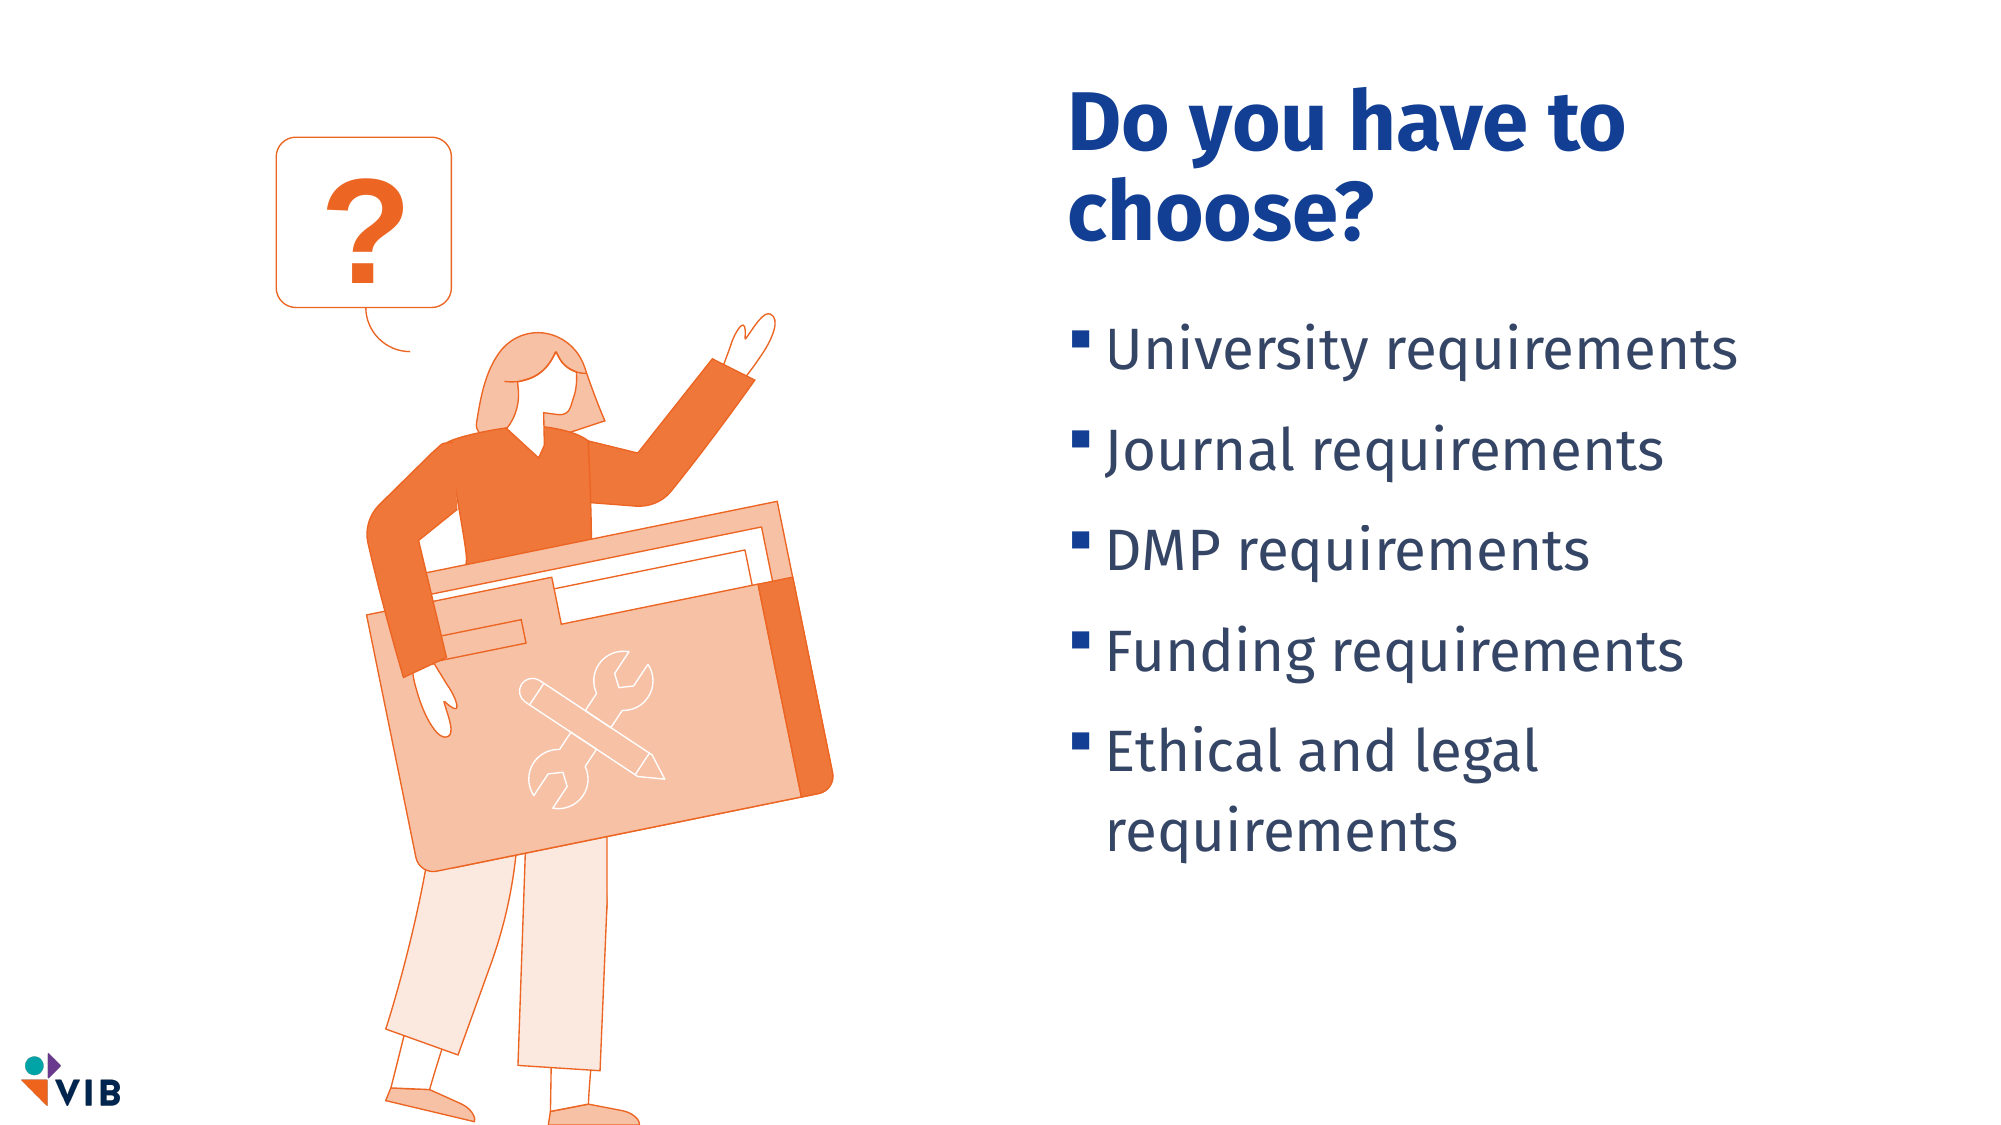

# Do you have to choose?
?

University requirements
Journal requirements
DMP requirements
Funding requirements
Ethical and legal requirements